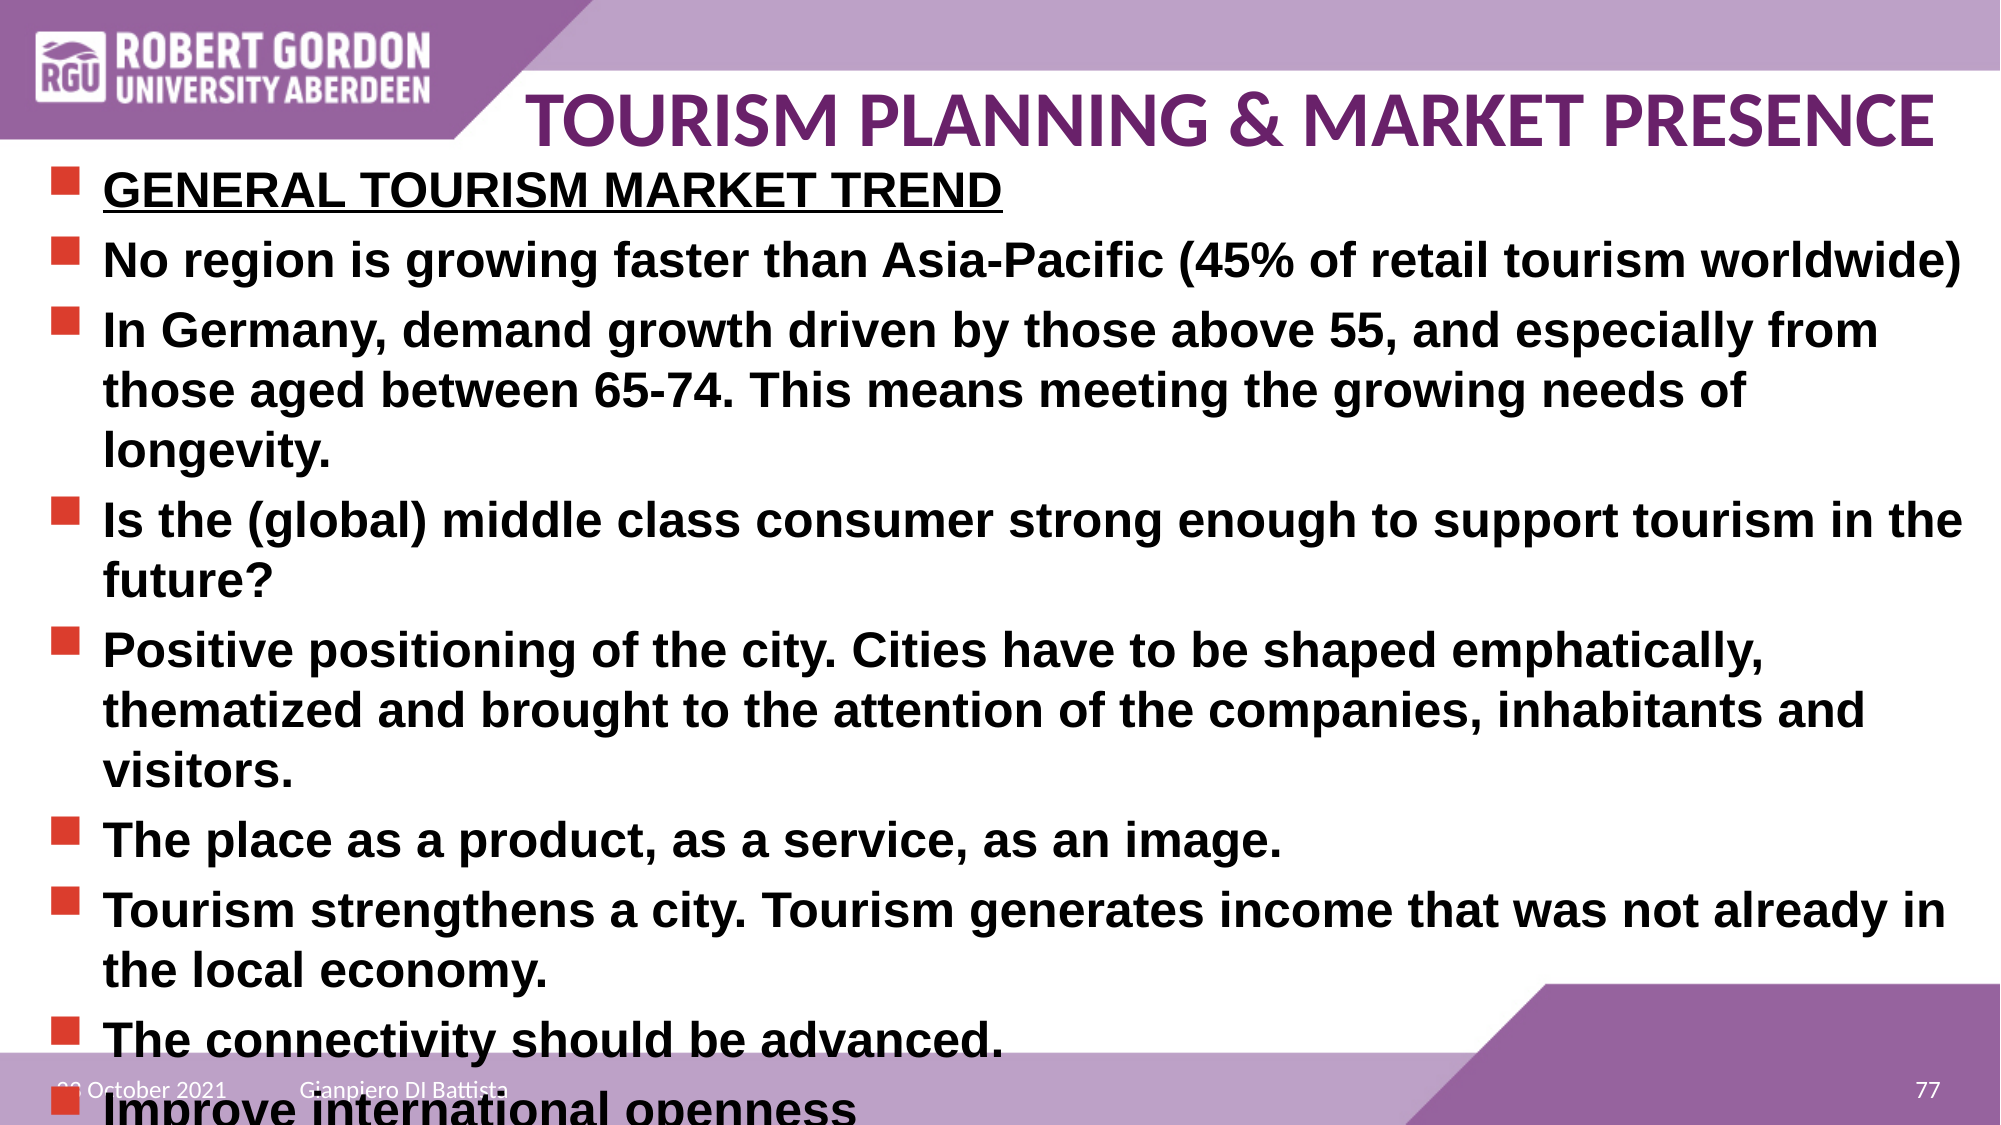

TOURISM PLANNING & MARKET PRESENCE
GENERAL TOURISM MARKET TREND
No region is growing faster than Asia-Pacific (45% of retail tourism worldwide)
In Germany, demand growth driven by those above 55, and especially from those aged between 65-74. This means meeting the growing needs of longevity.
Is the (global) middle class consumer strong enough to support tourism in the future?
Positive positioning of the city. Cities have to be shaped emphatically, thematized and brought to the attention of the companies, inhabitants and visitors.
The place as a product, as a service, as an image.
Tourism strengthens a city. Tourism generates income that was not already in the local economy.
The connectivity should be advanced.
Improve international openness

77
23 October 2021
Gianpiero DI Battista